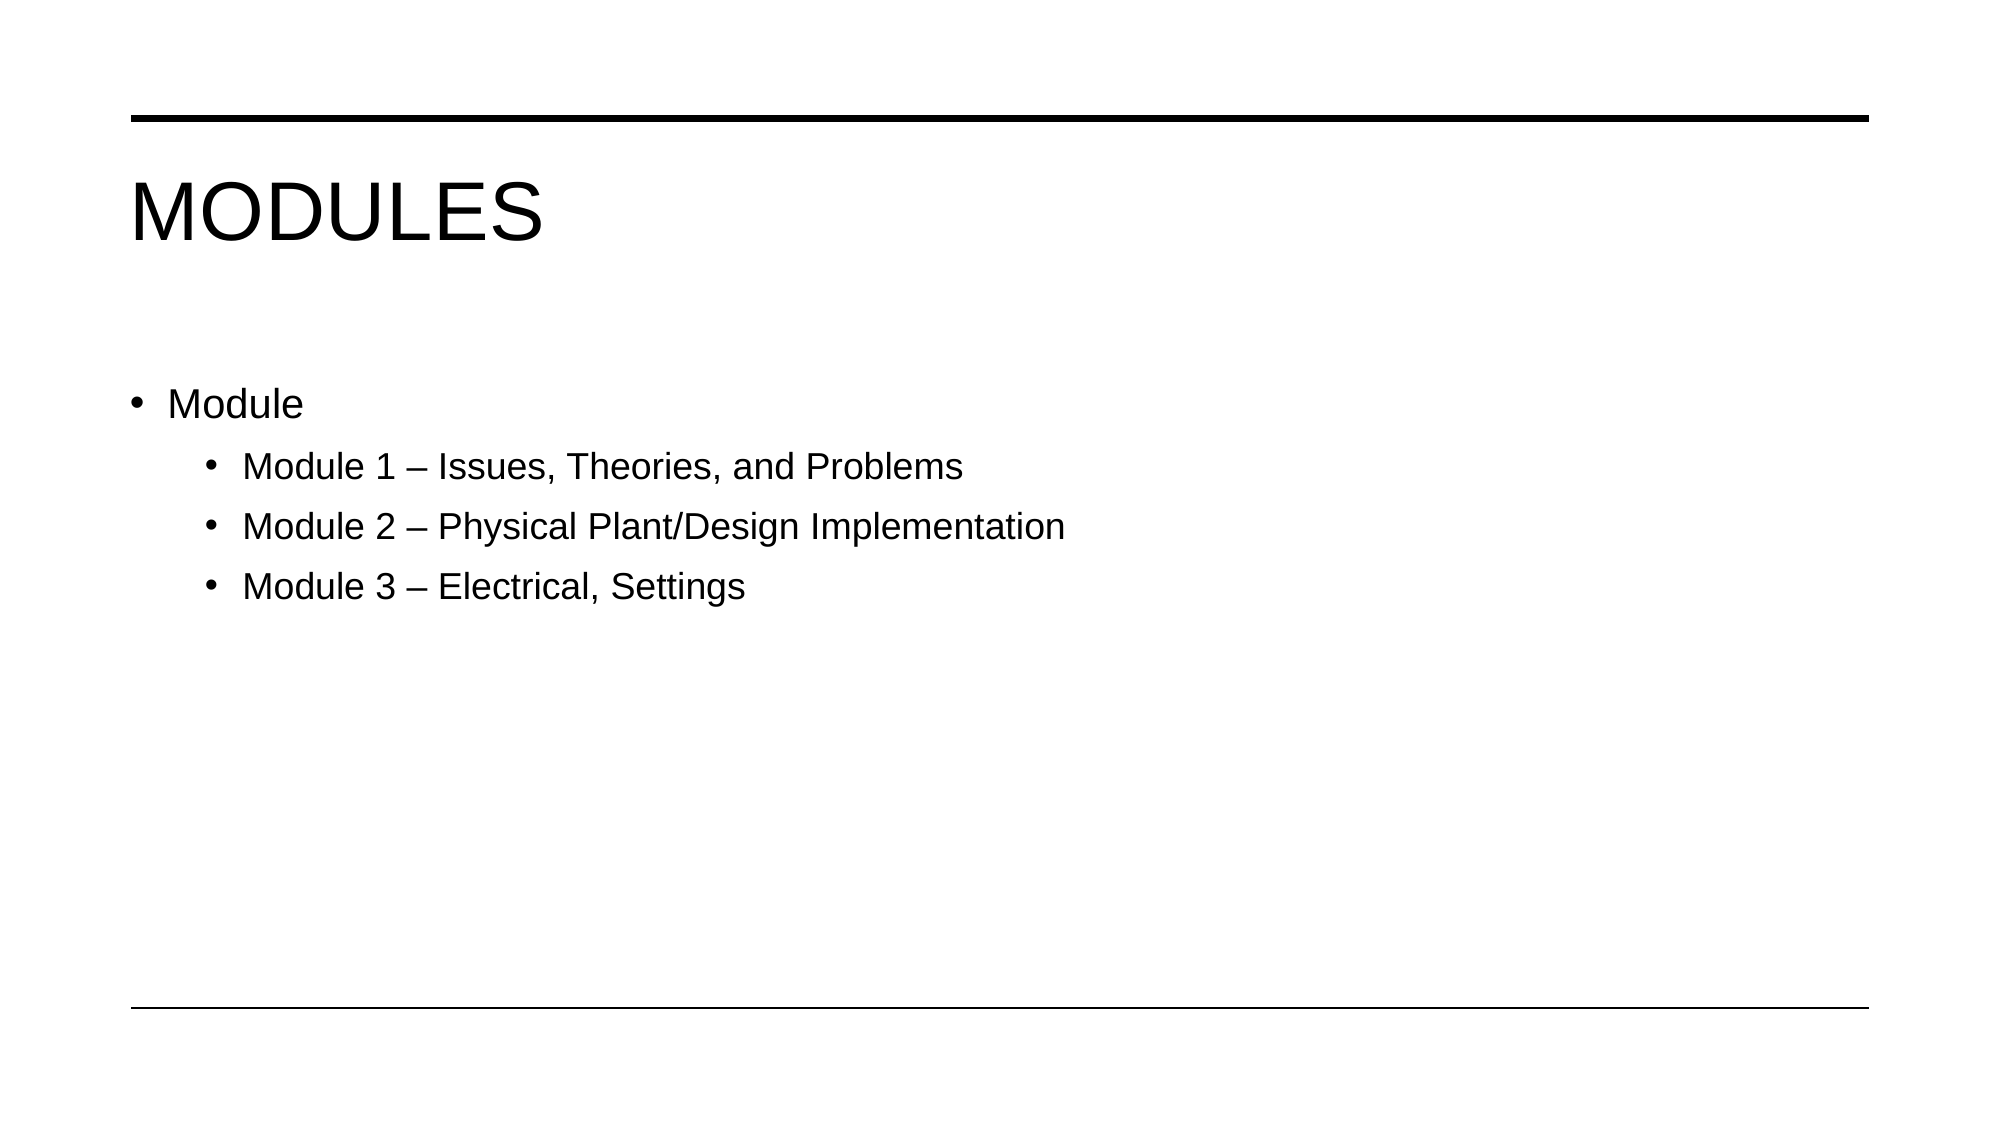

# Modules
Module
Module 1 – Issues, Theories, and Problems
Module 2 – Physical Plant/Design Implementation
Module 3 – Electrical, Settings